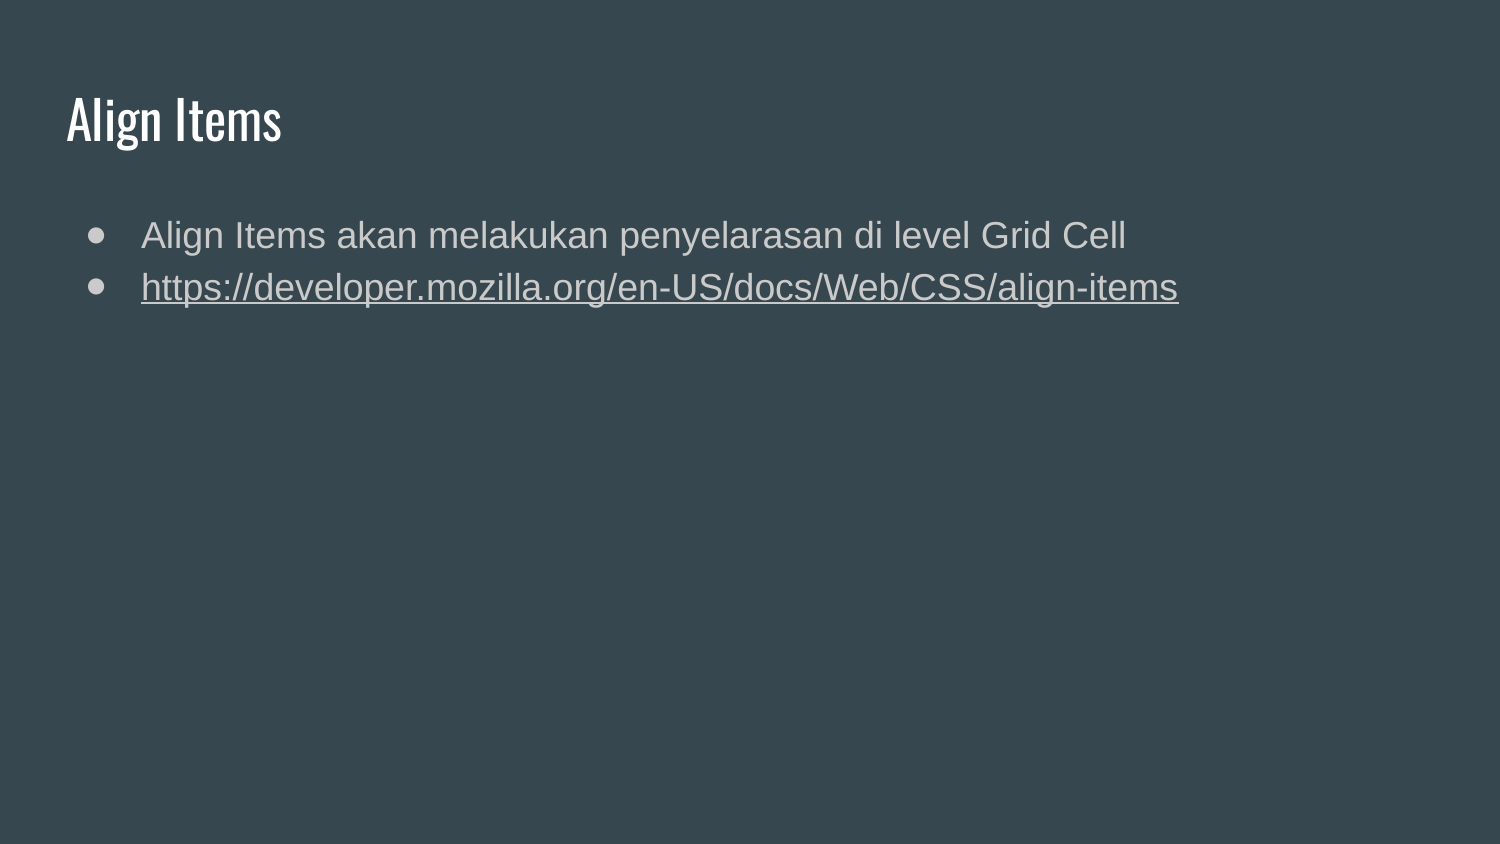

# Align Items
Align Items akan melakukan penyelarasan di level Grid Cell
https://developer.mozilla.org/en-US/docs/Web/CSS/align-items